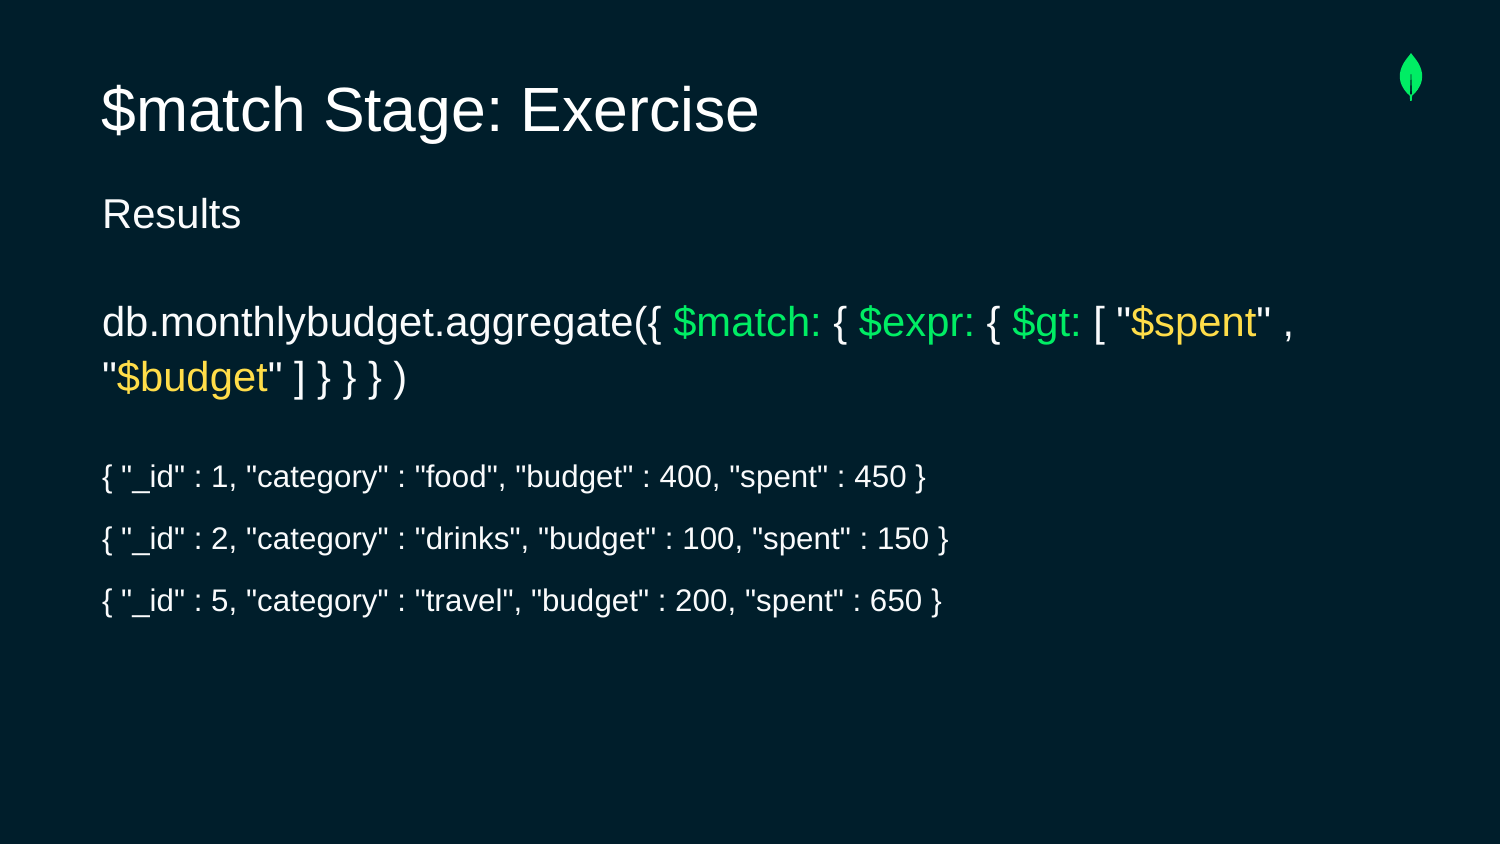

$match Stage: Exercise
# Results

db.monthlybudget.aggregate({ $match: { $expr: { $gt: [ "$spent" , "$budget" ] } } } )
{ "_id" : 1, "category" : "food", "budget" : 400, "spent" : 450 }
{ "_id" : 2, "category" : "drinks", "budget" : 100, "spent" : 150 }
{ "_id" : 5, "category" : "travel", "budget" : 200, "spent" : 650 }